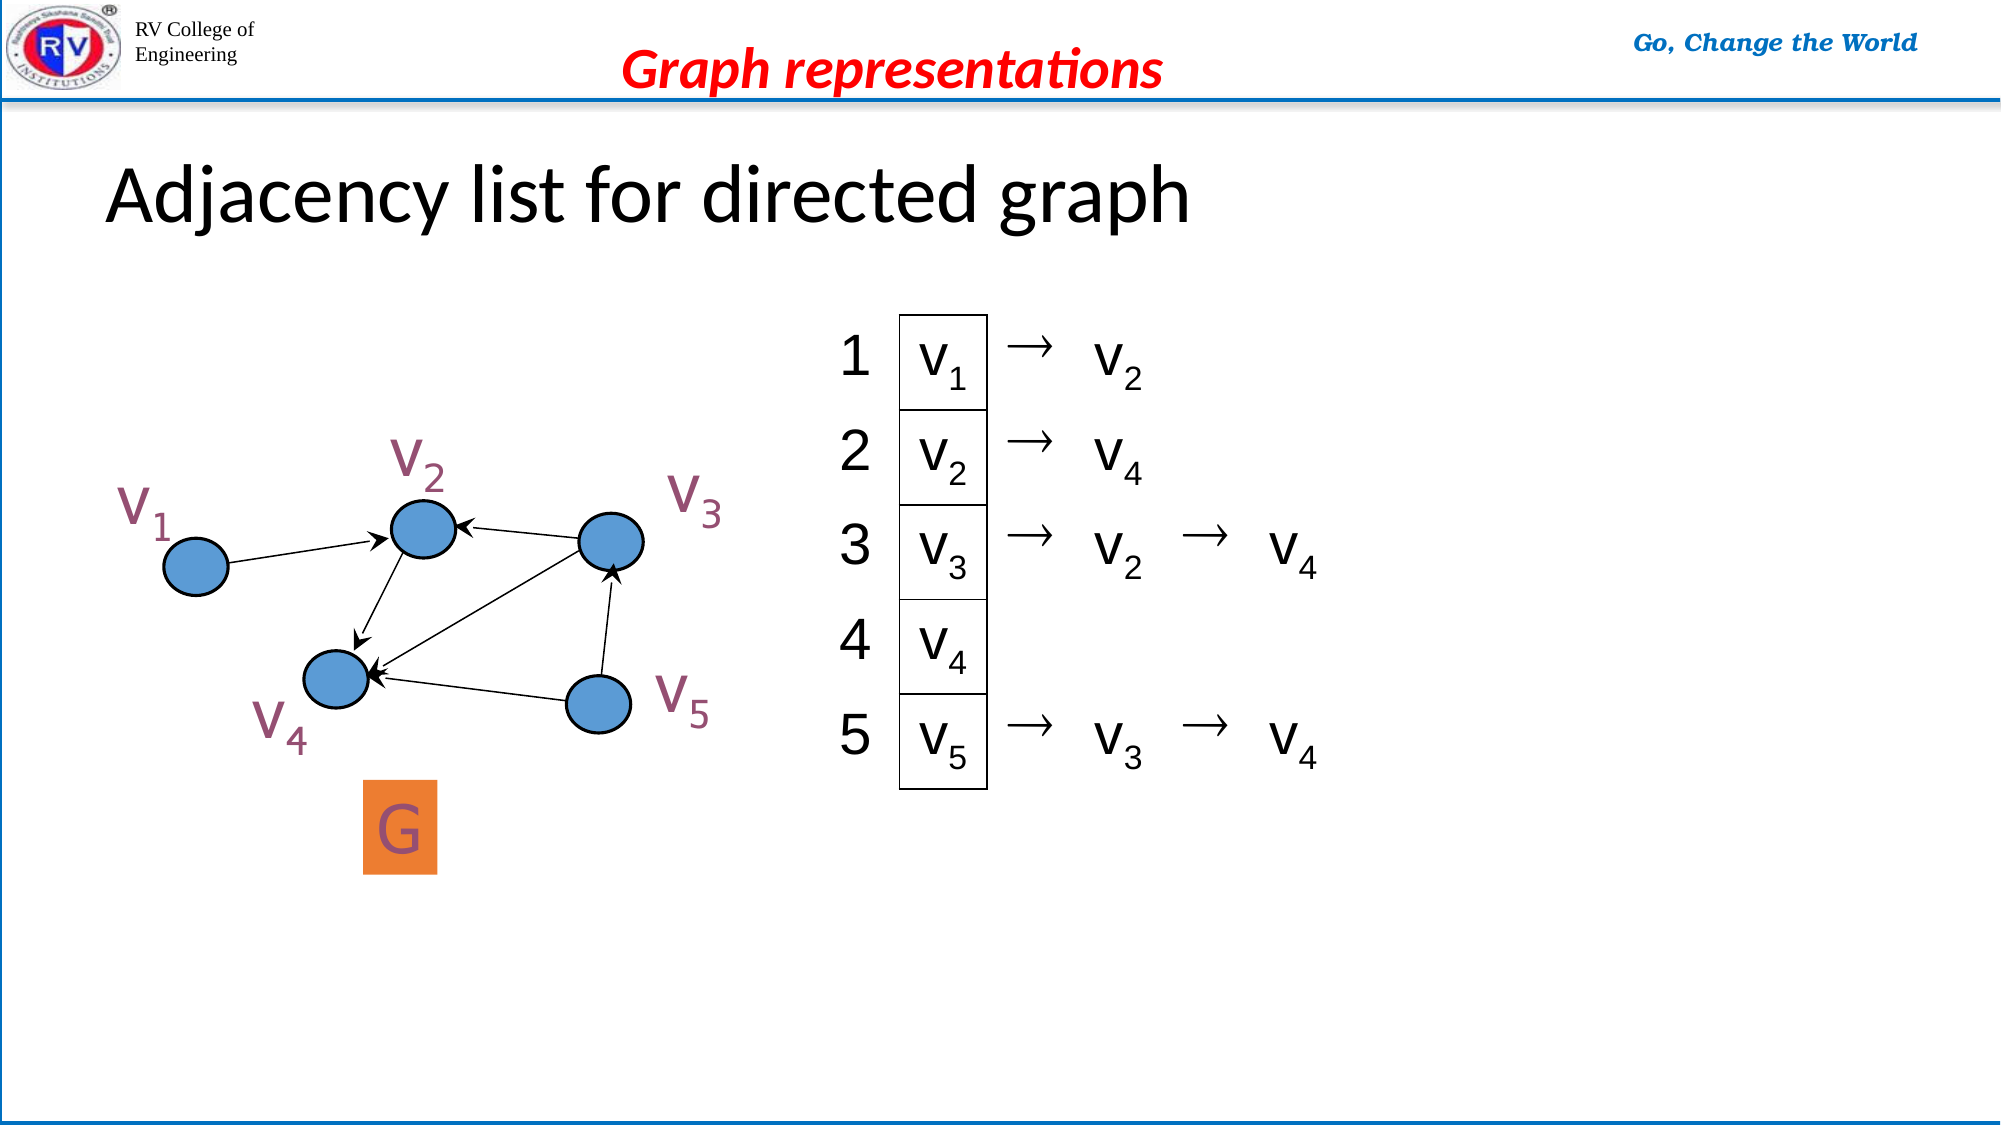

Graph representations
Adjacency list for directed graph
| 1 | v1 | → | v2 |  |  |
| --- | --- | --- | --- | --- | --- |
| 2 | v2 | → | v4 |  |  |
| 3 | v3 | → | v2 | → | v4 |
| 4 | v4 |  |  |  |  |
| 5 | v5 | → | v3 | → | v4 |
v2
v3
v1

v5

v4

G